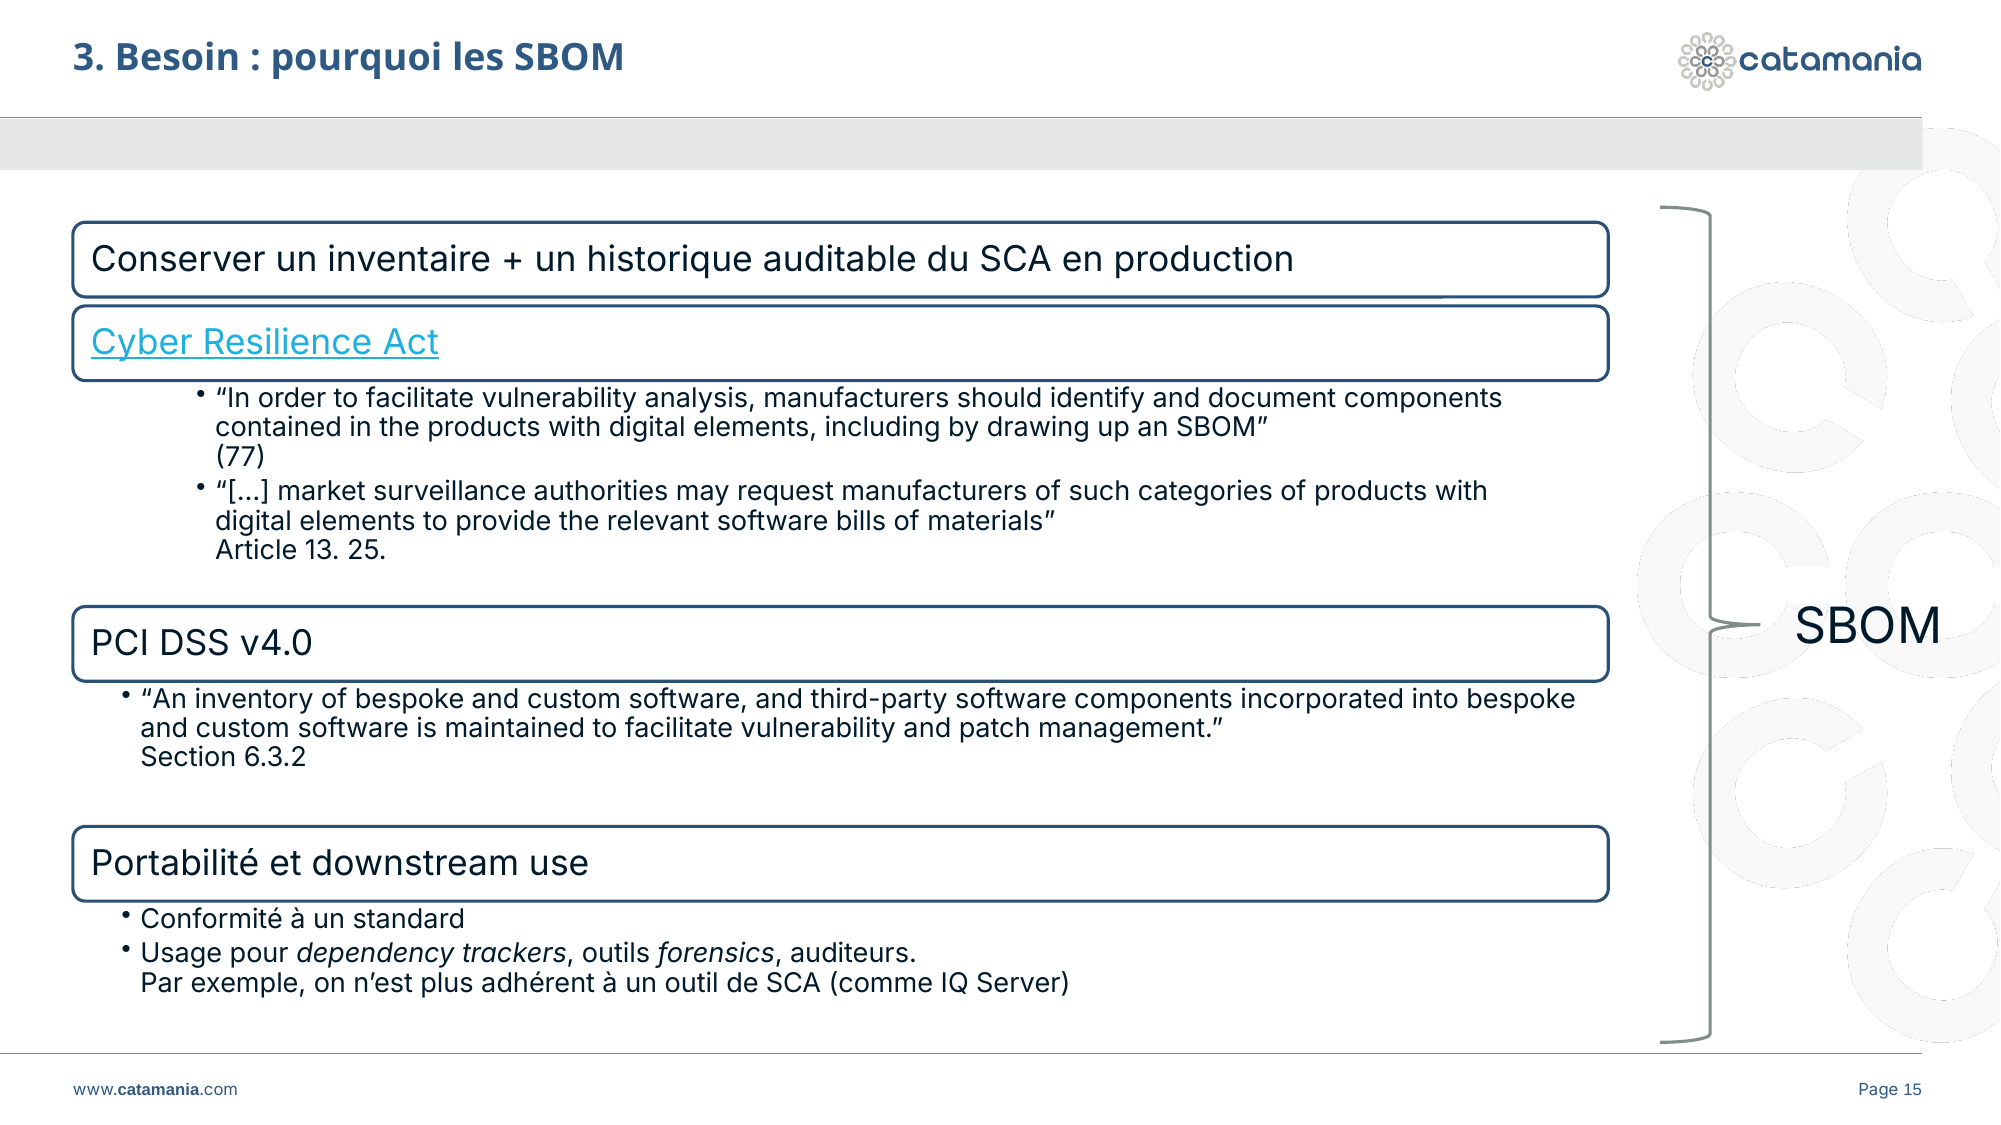

# 3. Besoin : pourquoi les SBOM

Conserver un inventaire + un historique auditable du SCA en production
Cyber Resilience Act
“In order to facilitate vulnerability analysis, manufacturers should identify and document components contained in the products with digital elements, including by drawing up an SBOM”
(77)
“[…] market surveillance authorities may request manufacturers of such categories of products with digital elements to provide the relevant software bills of materials”
Article 13. 25.
PCI DSS v4.0
“An inventory of bespoke and custom software, and third-party software components incorporated into bespoke and custom software is maintained to facilitate vulnerability and patch management.”
Section 6.3.2
Portabilité et downstream use
Conformité à un standard
Usage pour dependency trackers, outils forensics, auditeurs.
Par exemple, on n’est plus adhérent à un outil de SCA (comme IQ Server)

SBOM